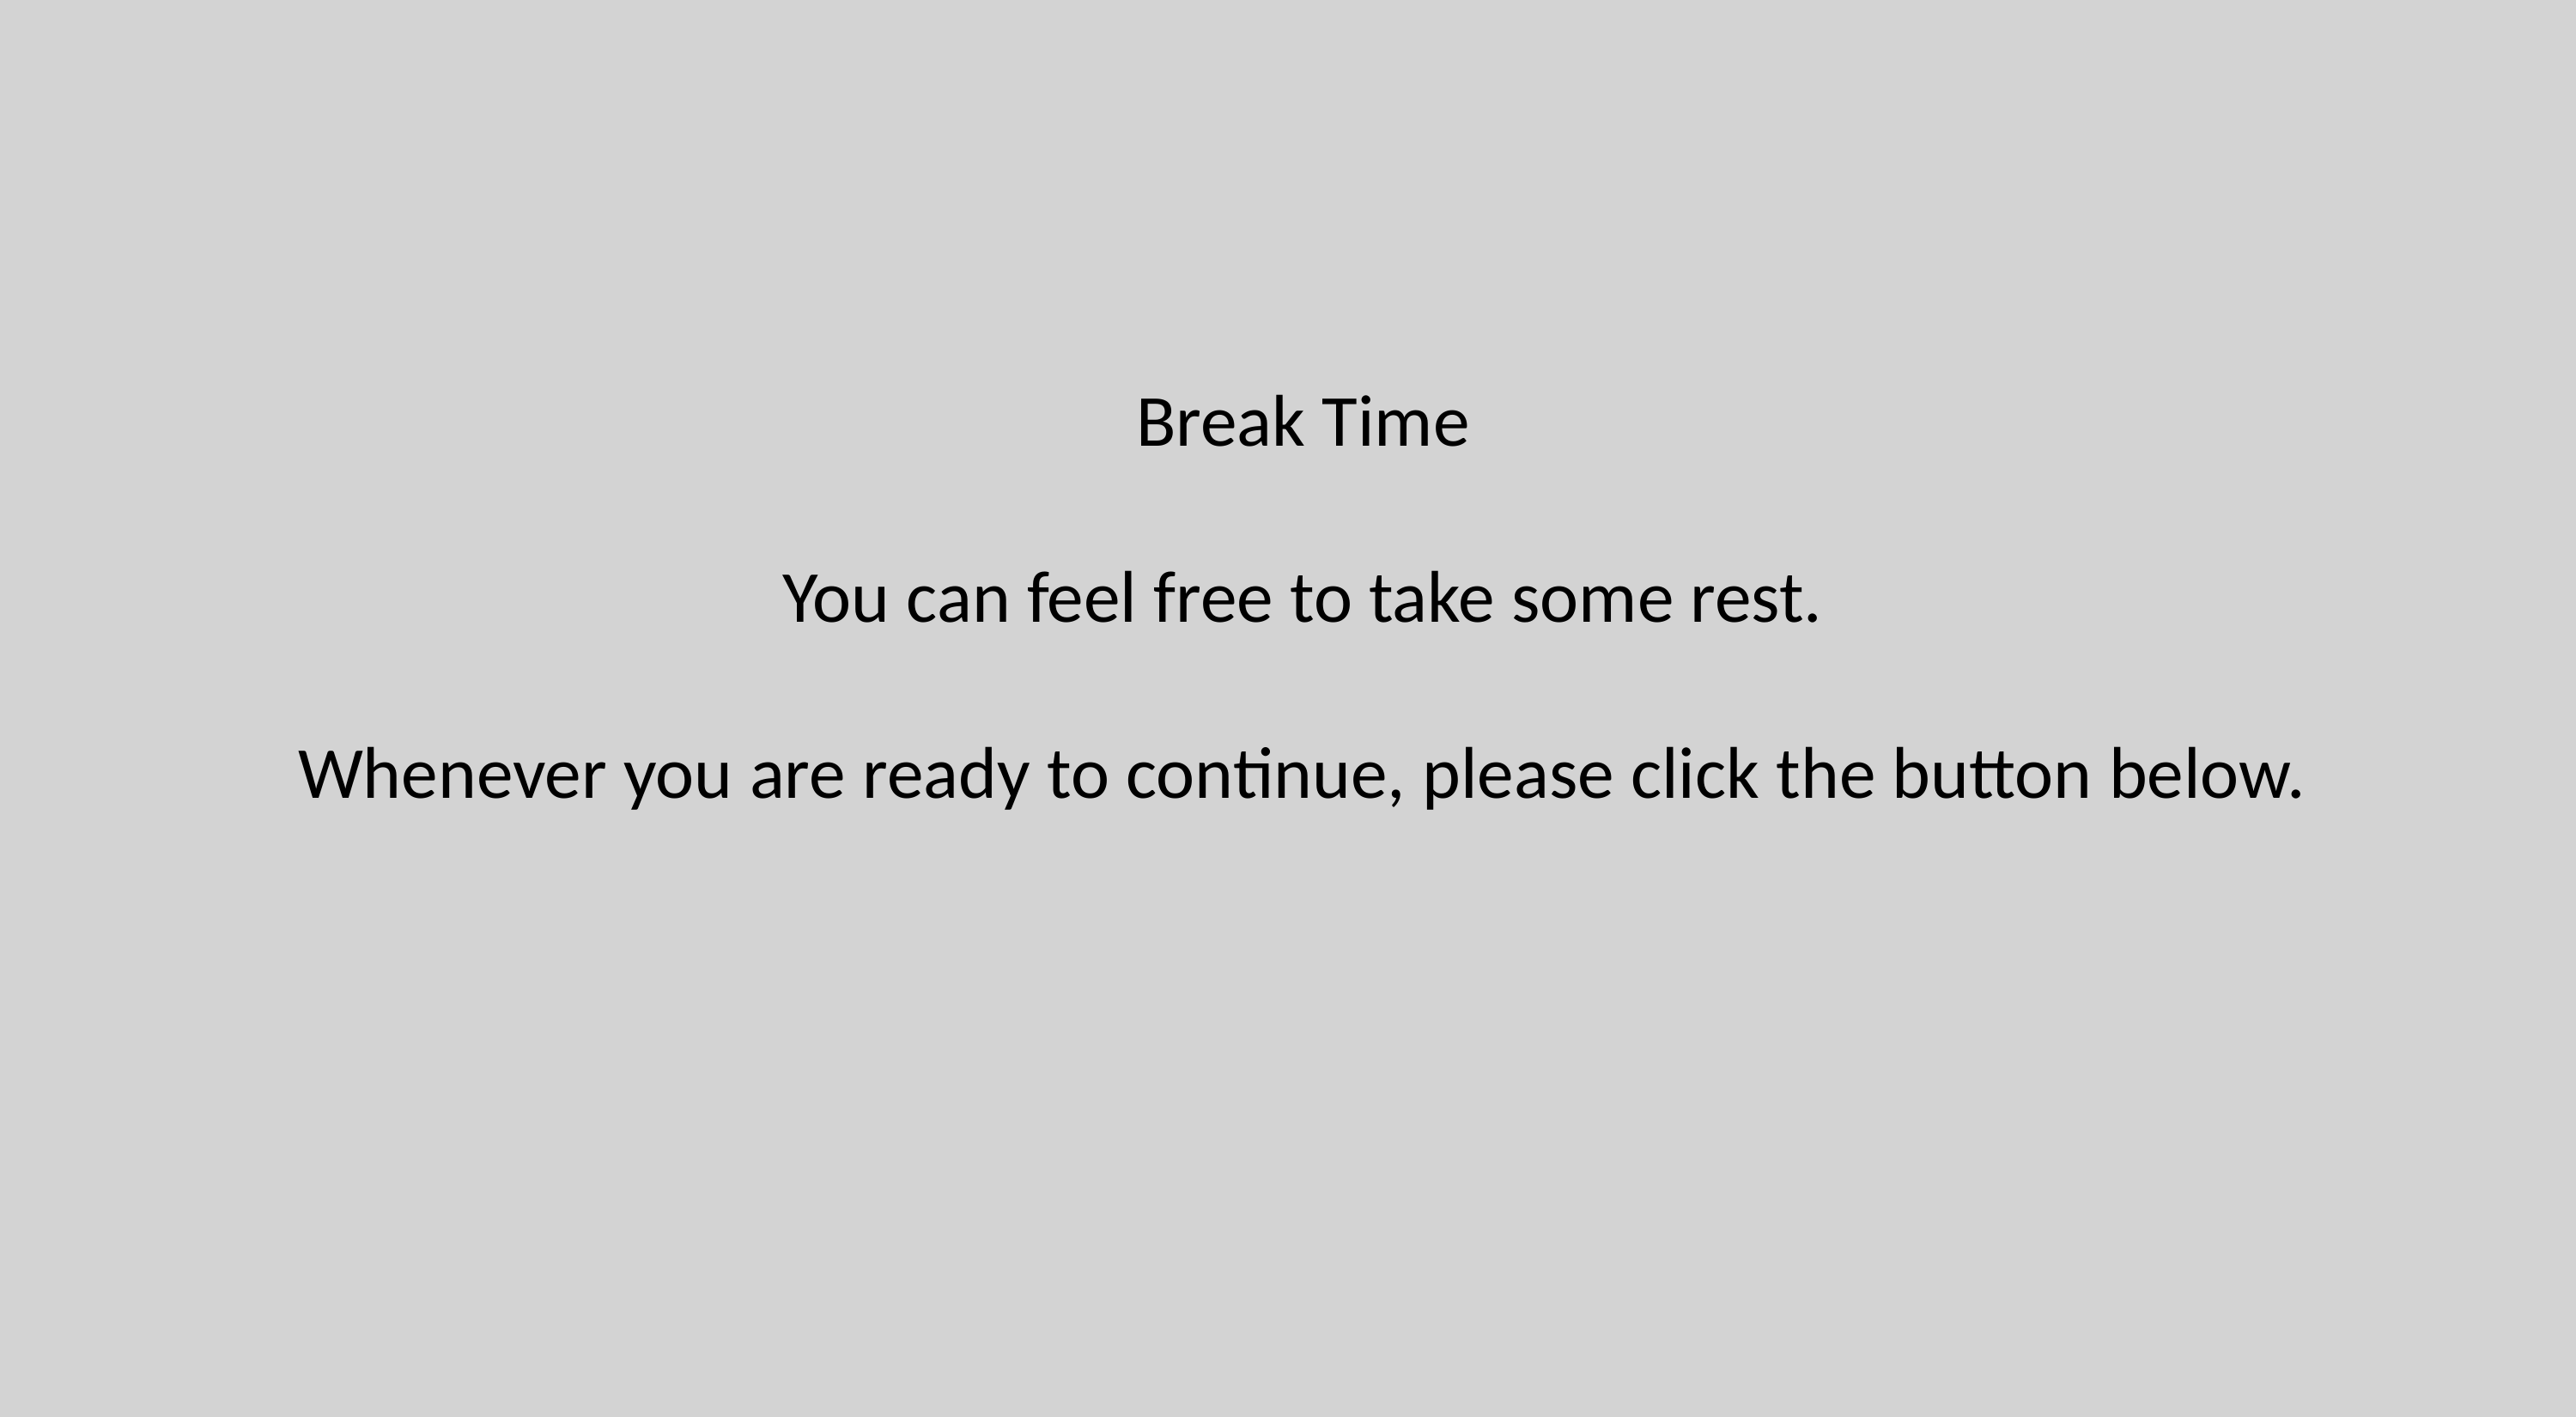

Break Time

You can feel free to take some rest.

Whenever you are ready to continue, please click the button below.